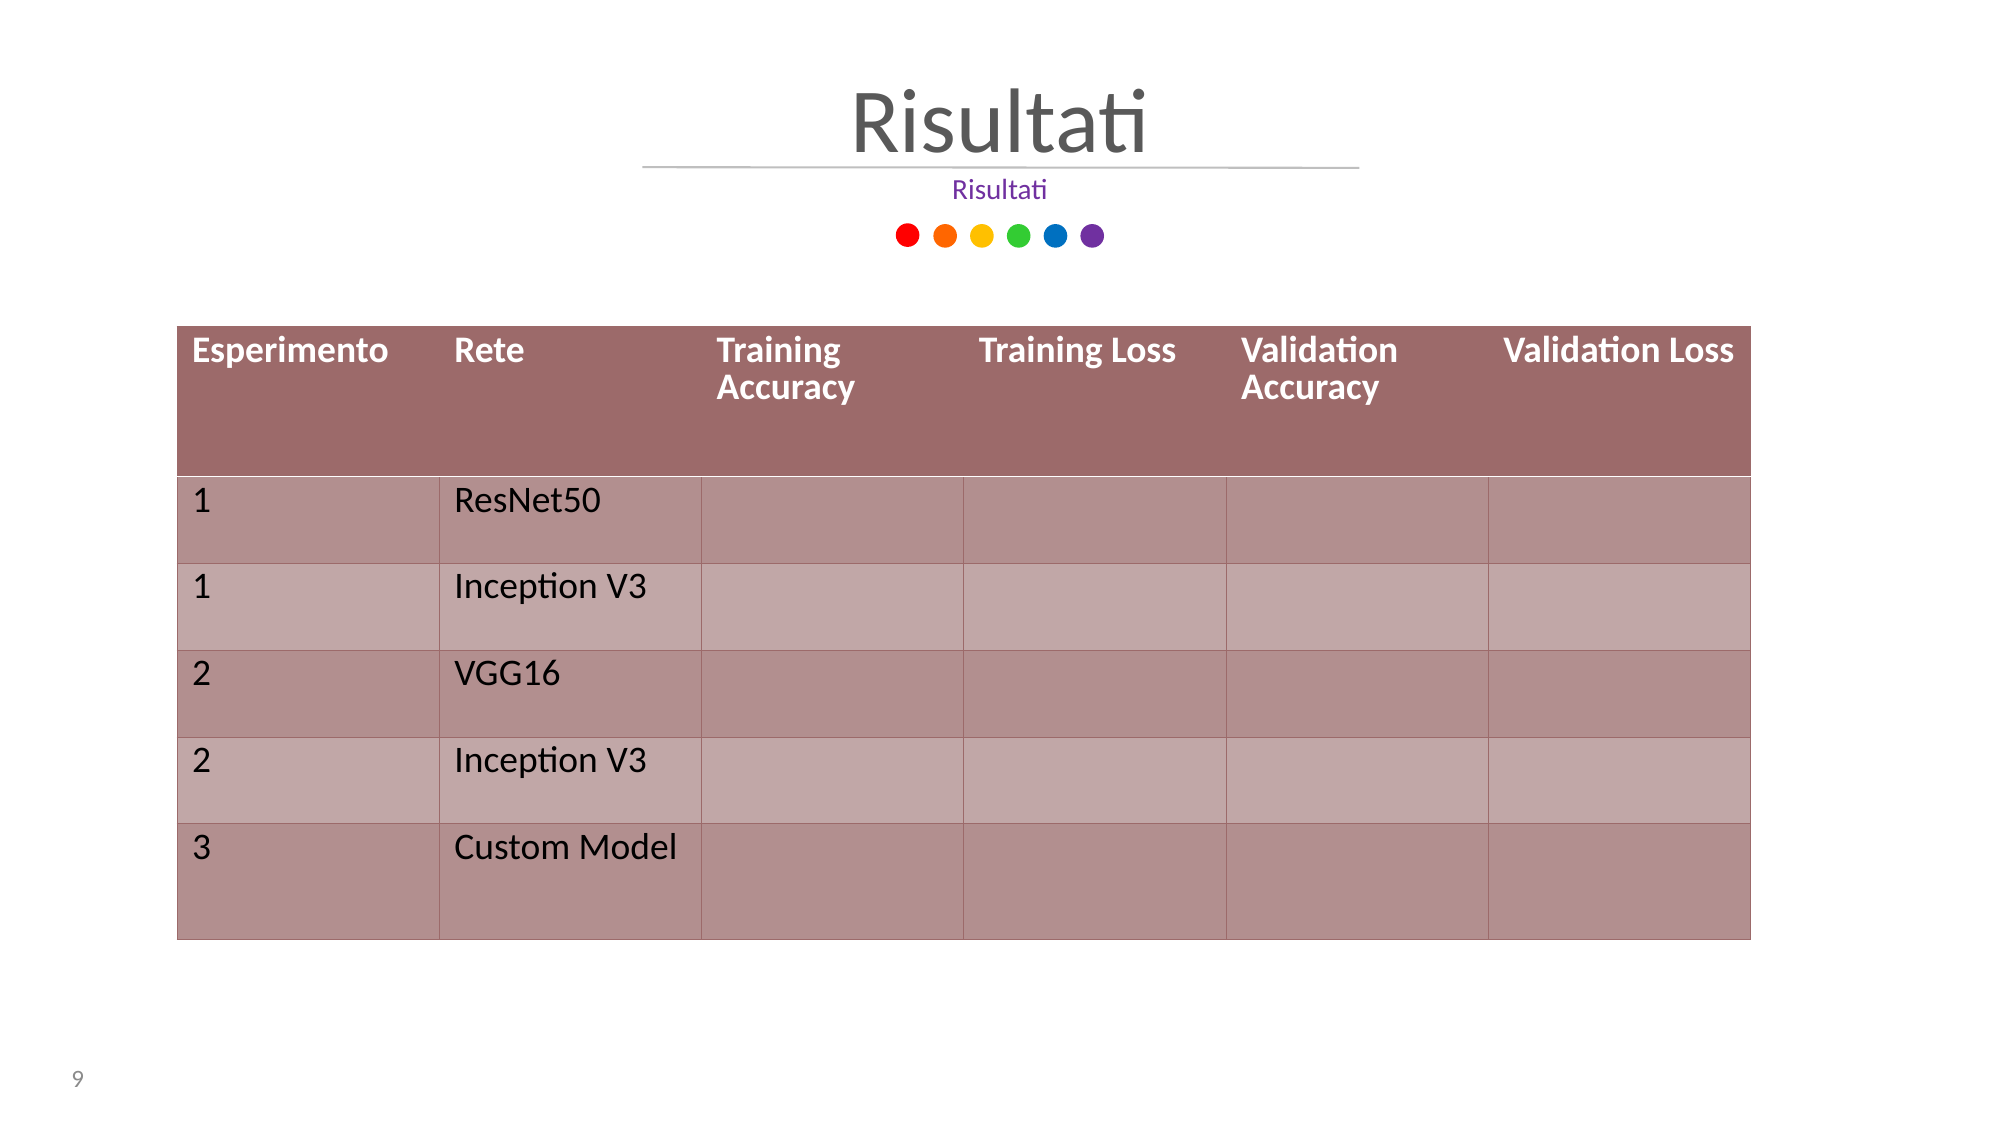

# Risultati
Risultati
| Esperimento | Rete | Training Accuracy | Training Loss | Validation Accuracy | Validation Loss |
| --- | --- | --- | --- | --- | --- |
| 1 | ResNet50 |  |  |  |  |
| 1 | Inception V3 |  |  |  |  |
| 2 | VGG16 |  |  |  |  |
| 2 | Inception V3 |  |  |  |  |
| 3 | Custom Model |  |  |  |  |
9